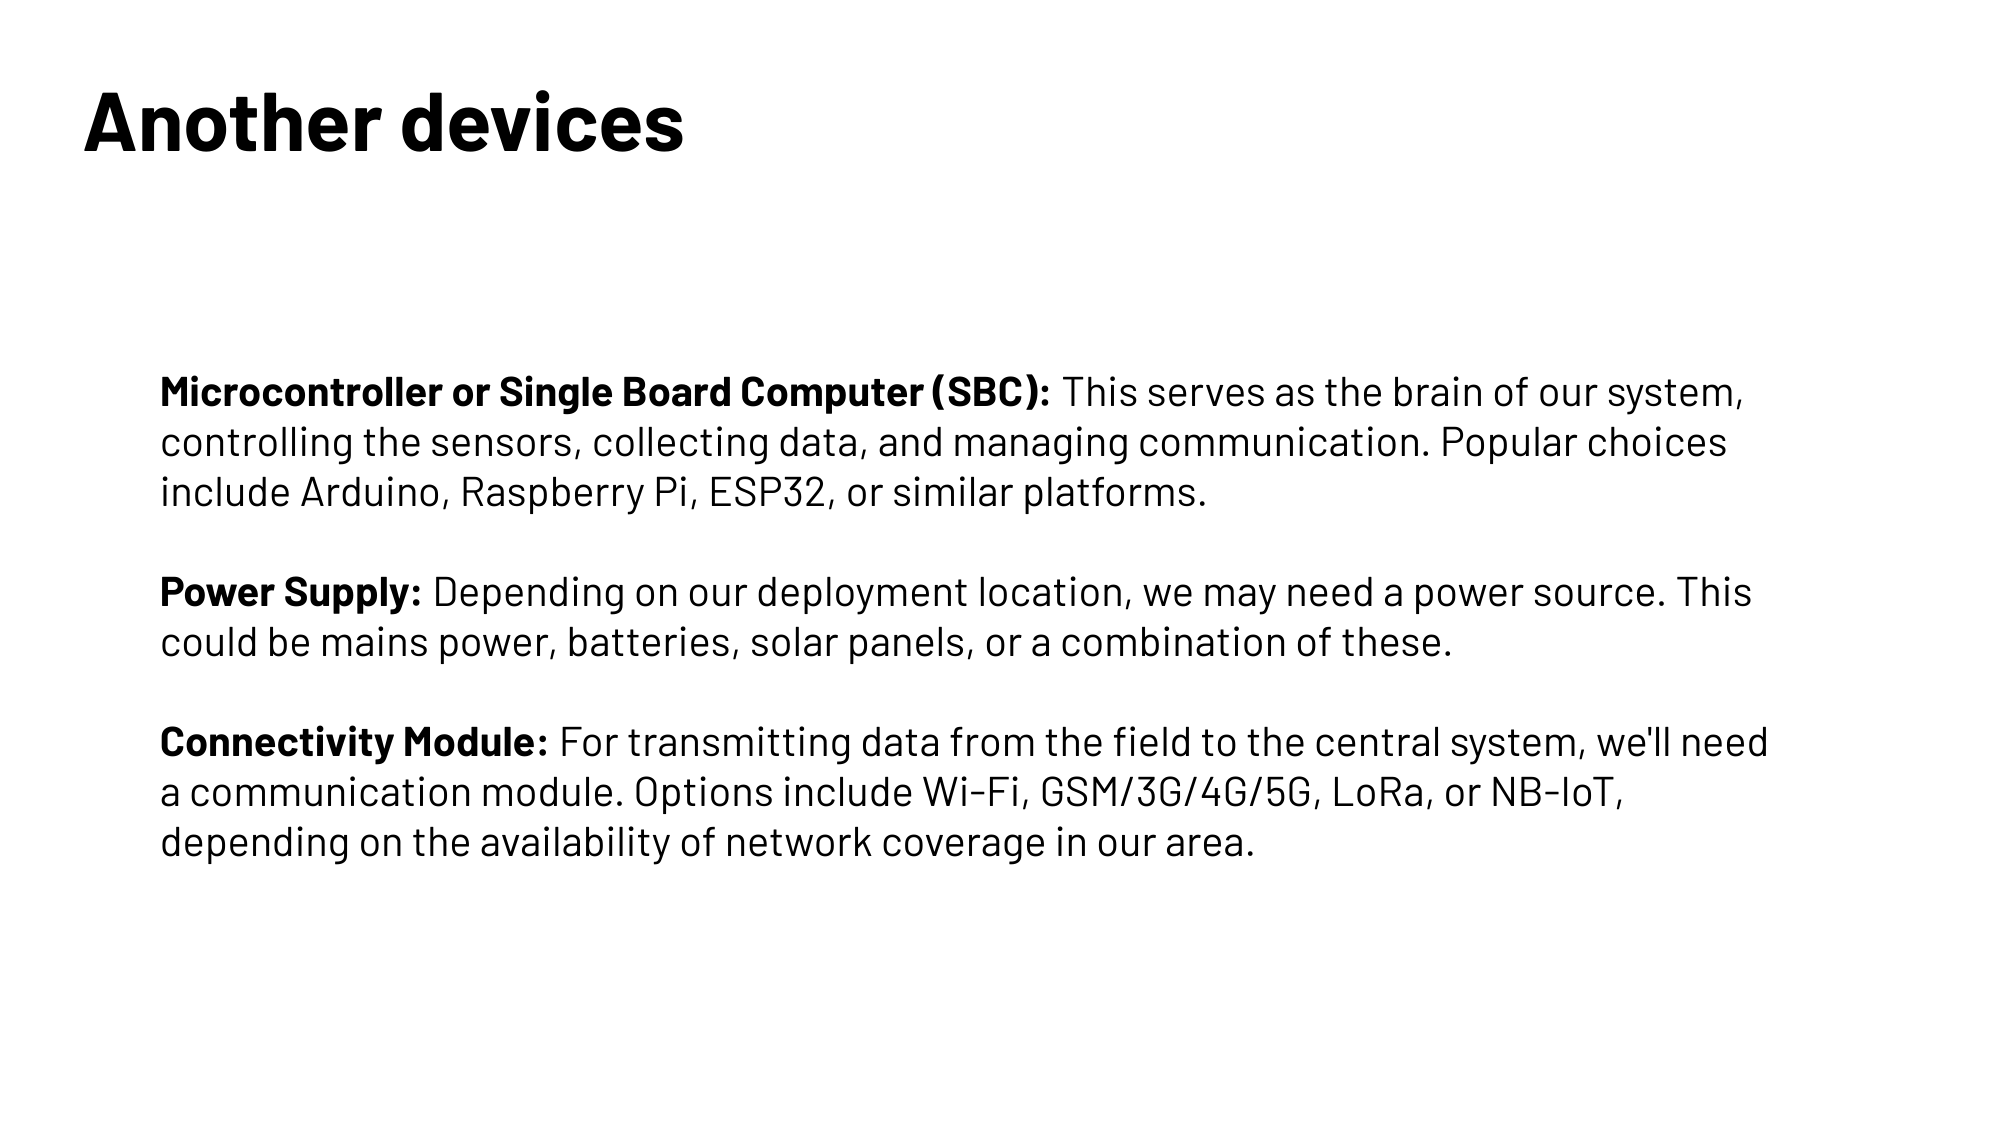

Another devices

Microcontroller or Single Board Computer (SBC): This serves as the brain of our system, controlling the sensors, collecting data, and managing communication. Popular choices include Arduino, Raspberry Pi, ESP32, or similar platforms.

Power Supply: Depending on our deployment location, we may need a power source. This could be mains power, batteries, solar panels, or a combination of these.

Connectivity Module: For transmitting data from the field to the central system, we'll need a communication module. Options include Wi-Fi, GSM/3G/4G/5G, LoRa, or NB-IoT, depending on the availability of network coverage in our area.